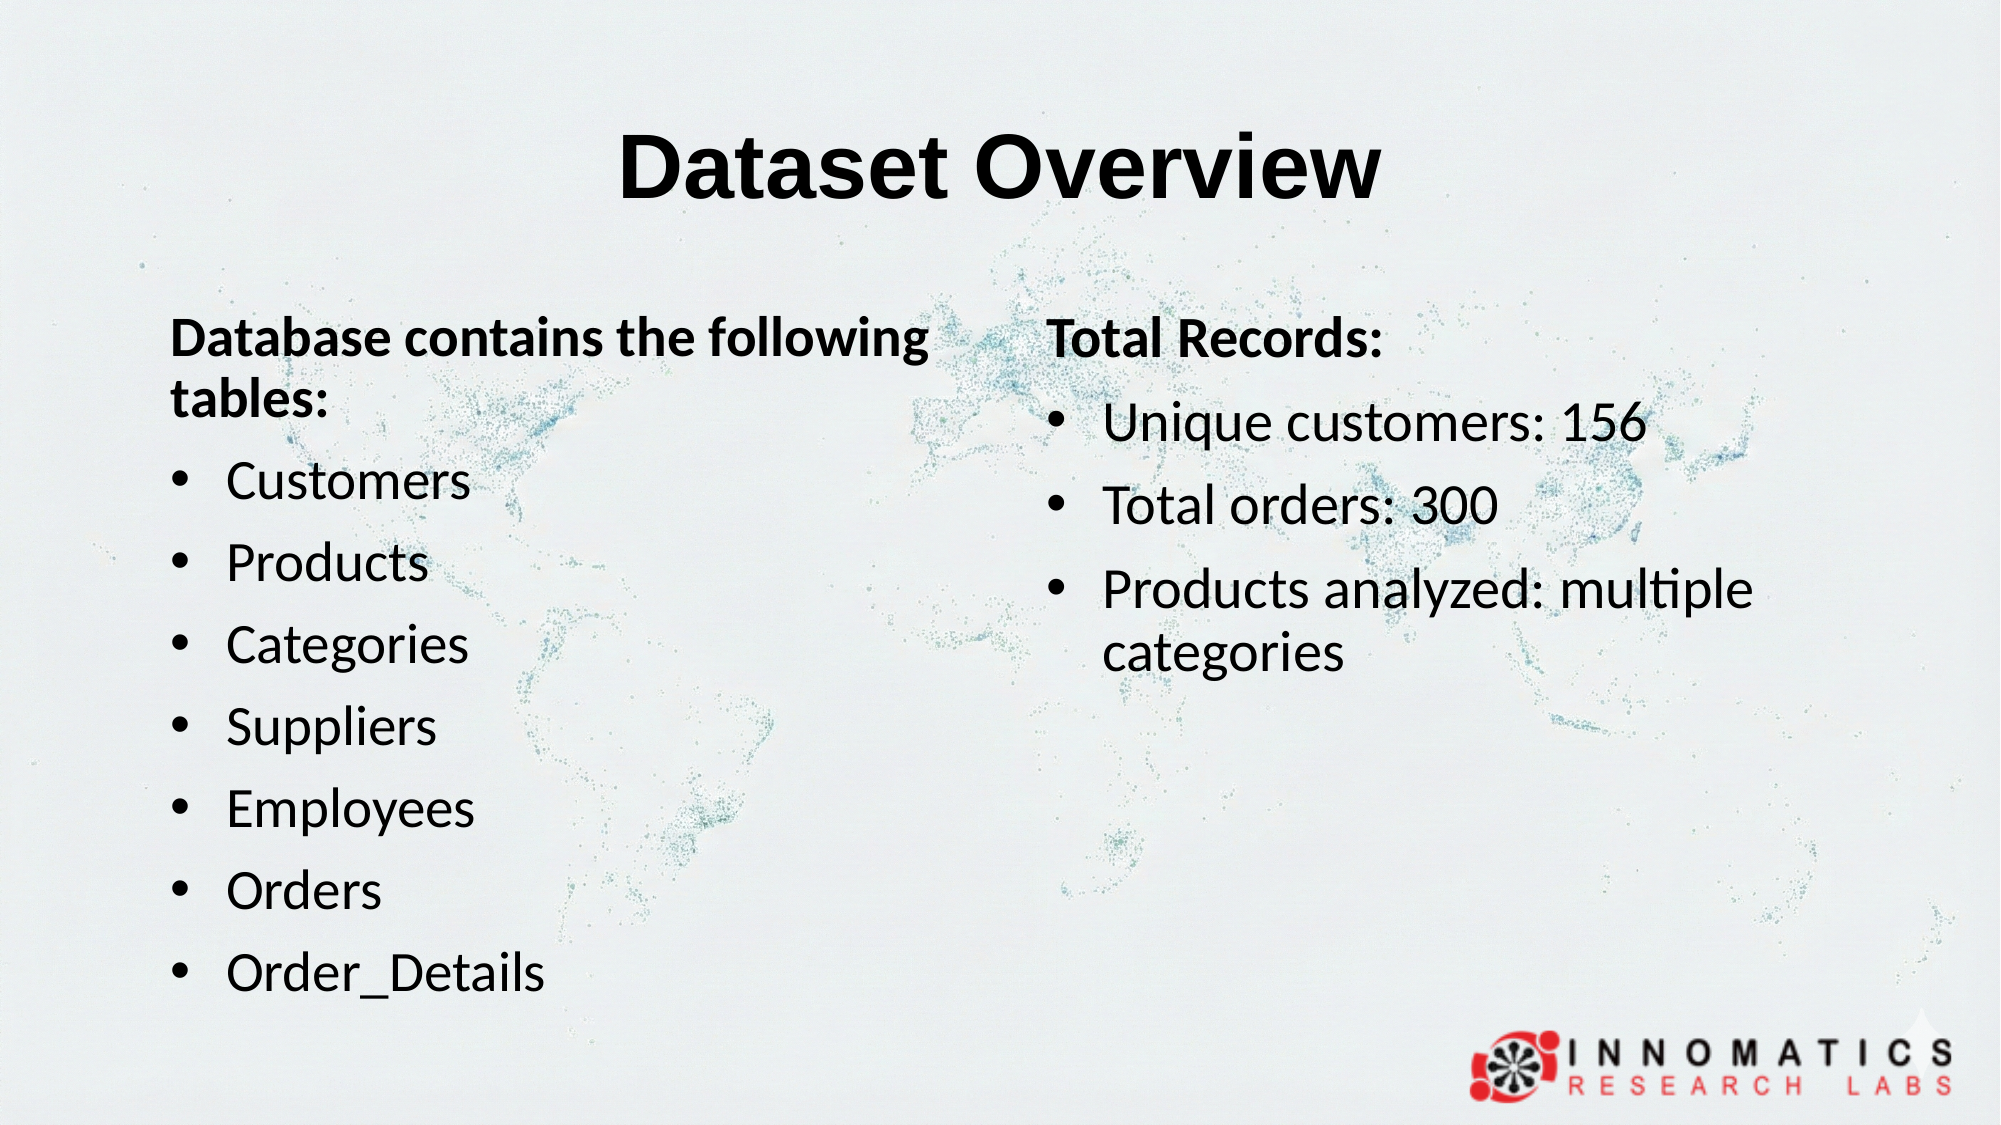

# Dataset Overview
Database contains the following tables:
Customers
Products
Categories
Suppliers
Employees
Orders
Order_Details

Total Records:
Unique customers: 156
Total orders: 300
Products analyzed: multiple categories